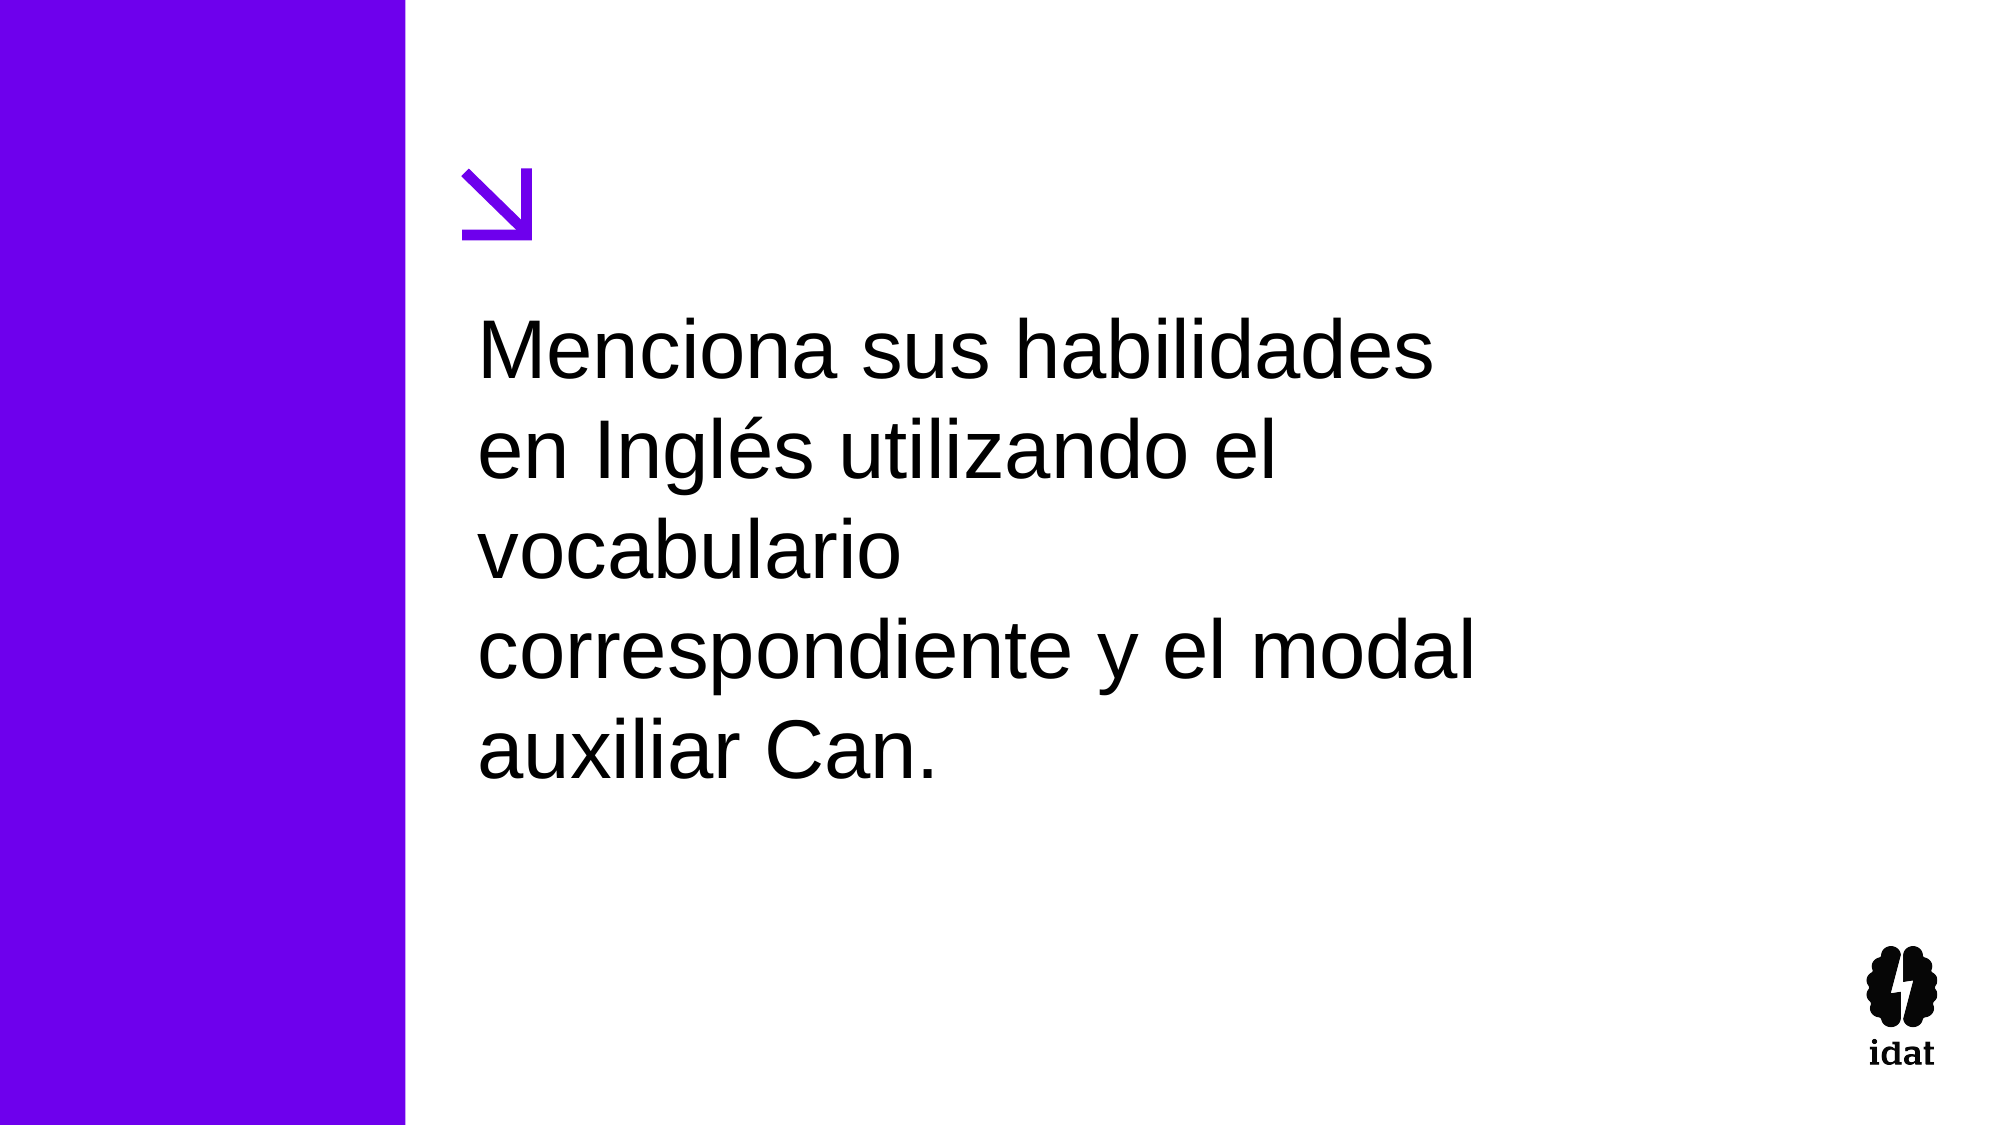

Menciona sus habilidades en Inglés utilizando el vocabulario correspondiente y el modal auxiliar Can.